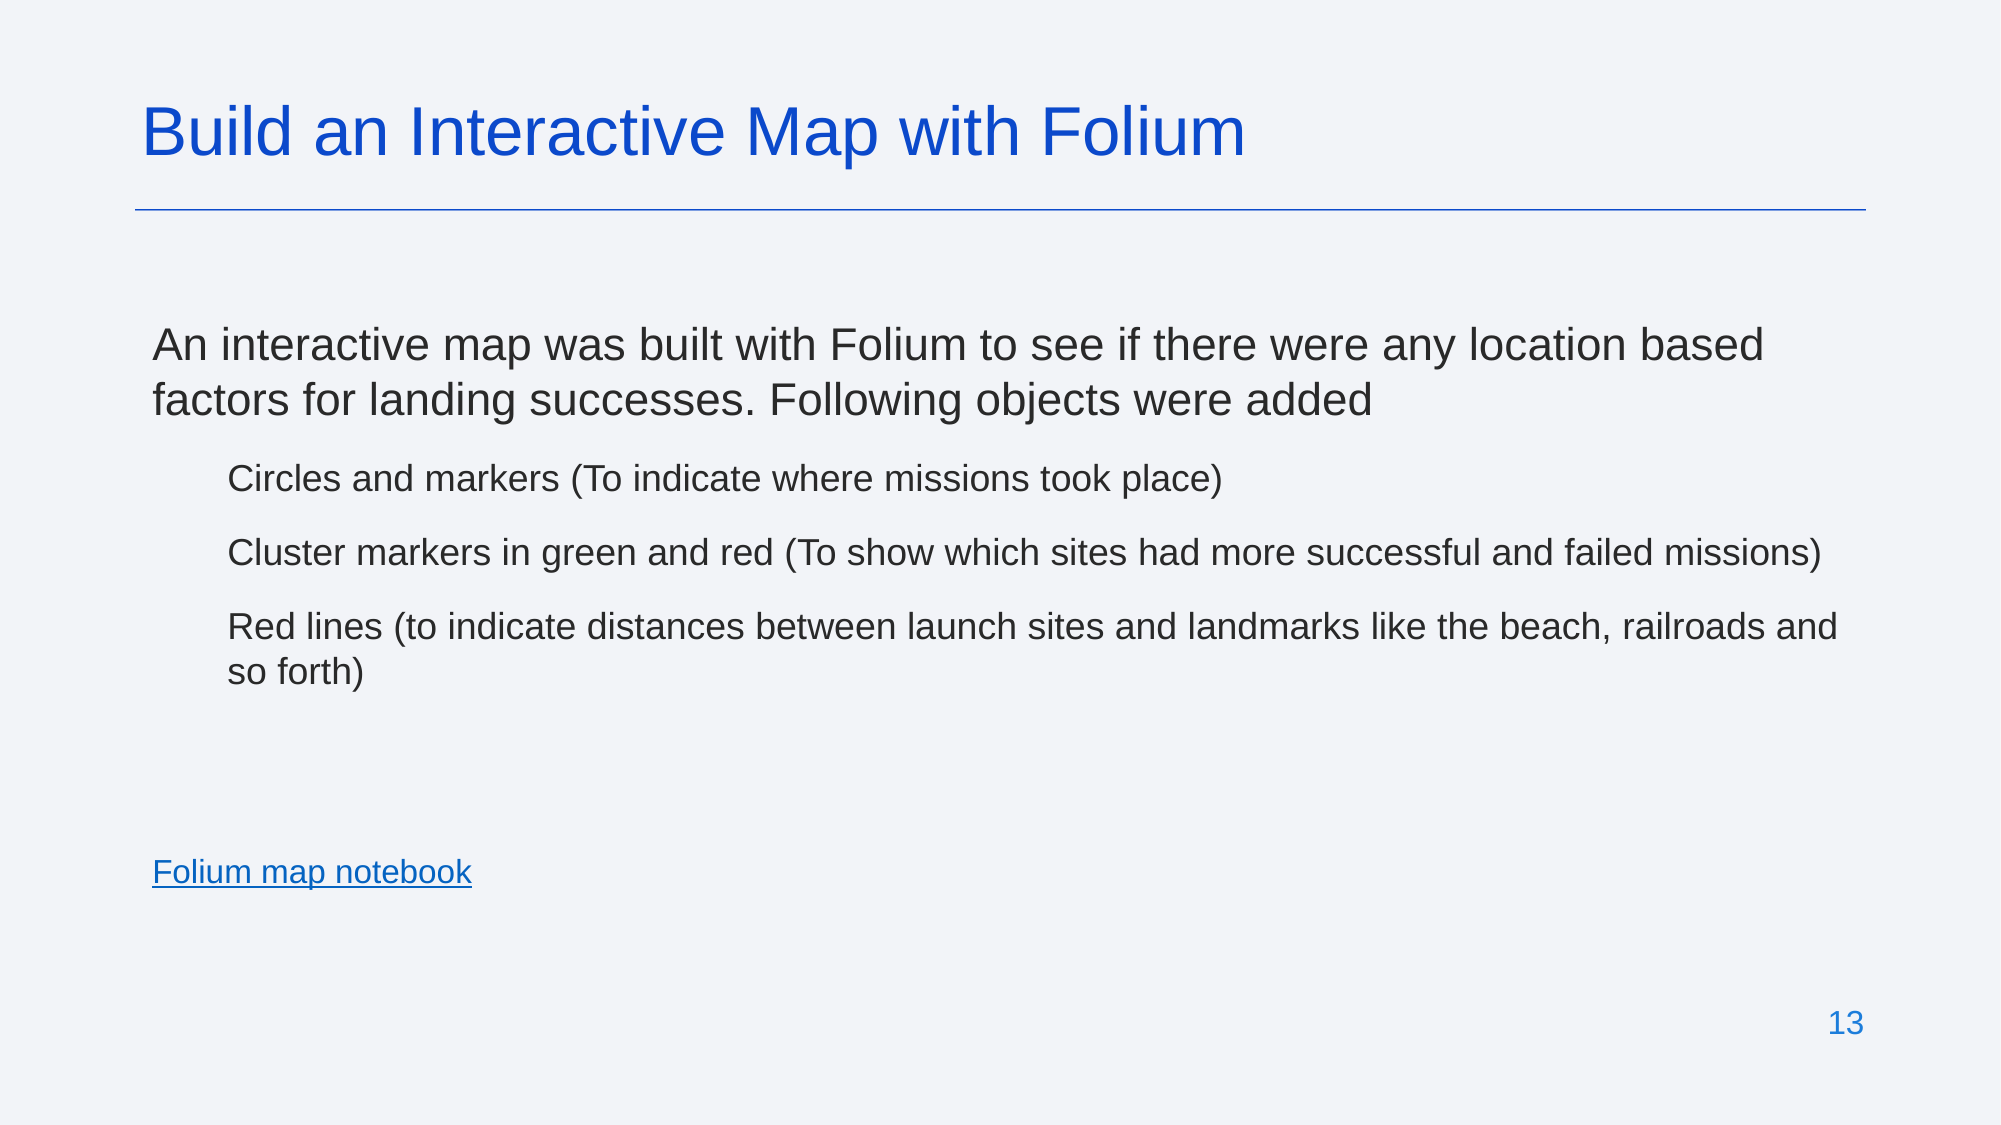

Build an Interactive Map with Folium
An interactive map was built with Folium to see if there were any location based factors for landing successes. Following objects were added
Circles and markers (To indicate where missions took place)
Cluster markers in green and red (To show which sites had more successful and failed missions)
Red lines (to indicate distances between launch sites and landmarks like the beach, railroads and so forth)

Folium map notebook

13